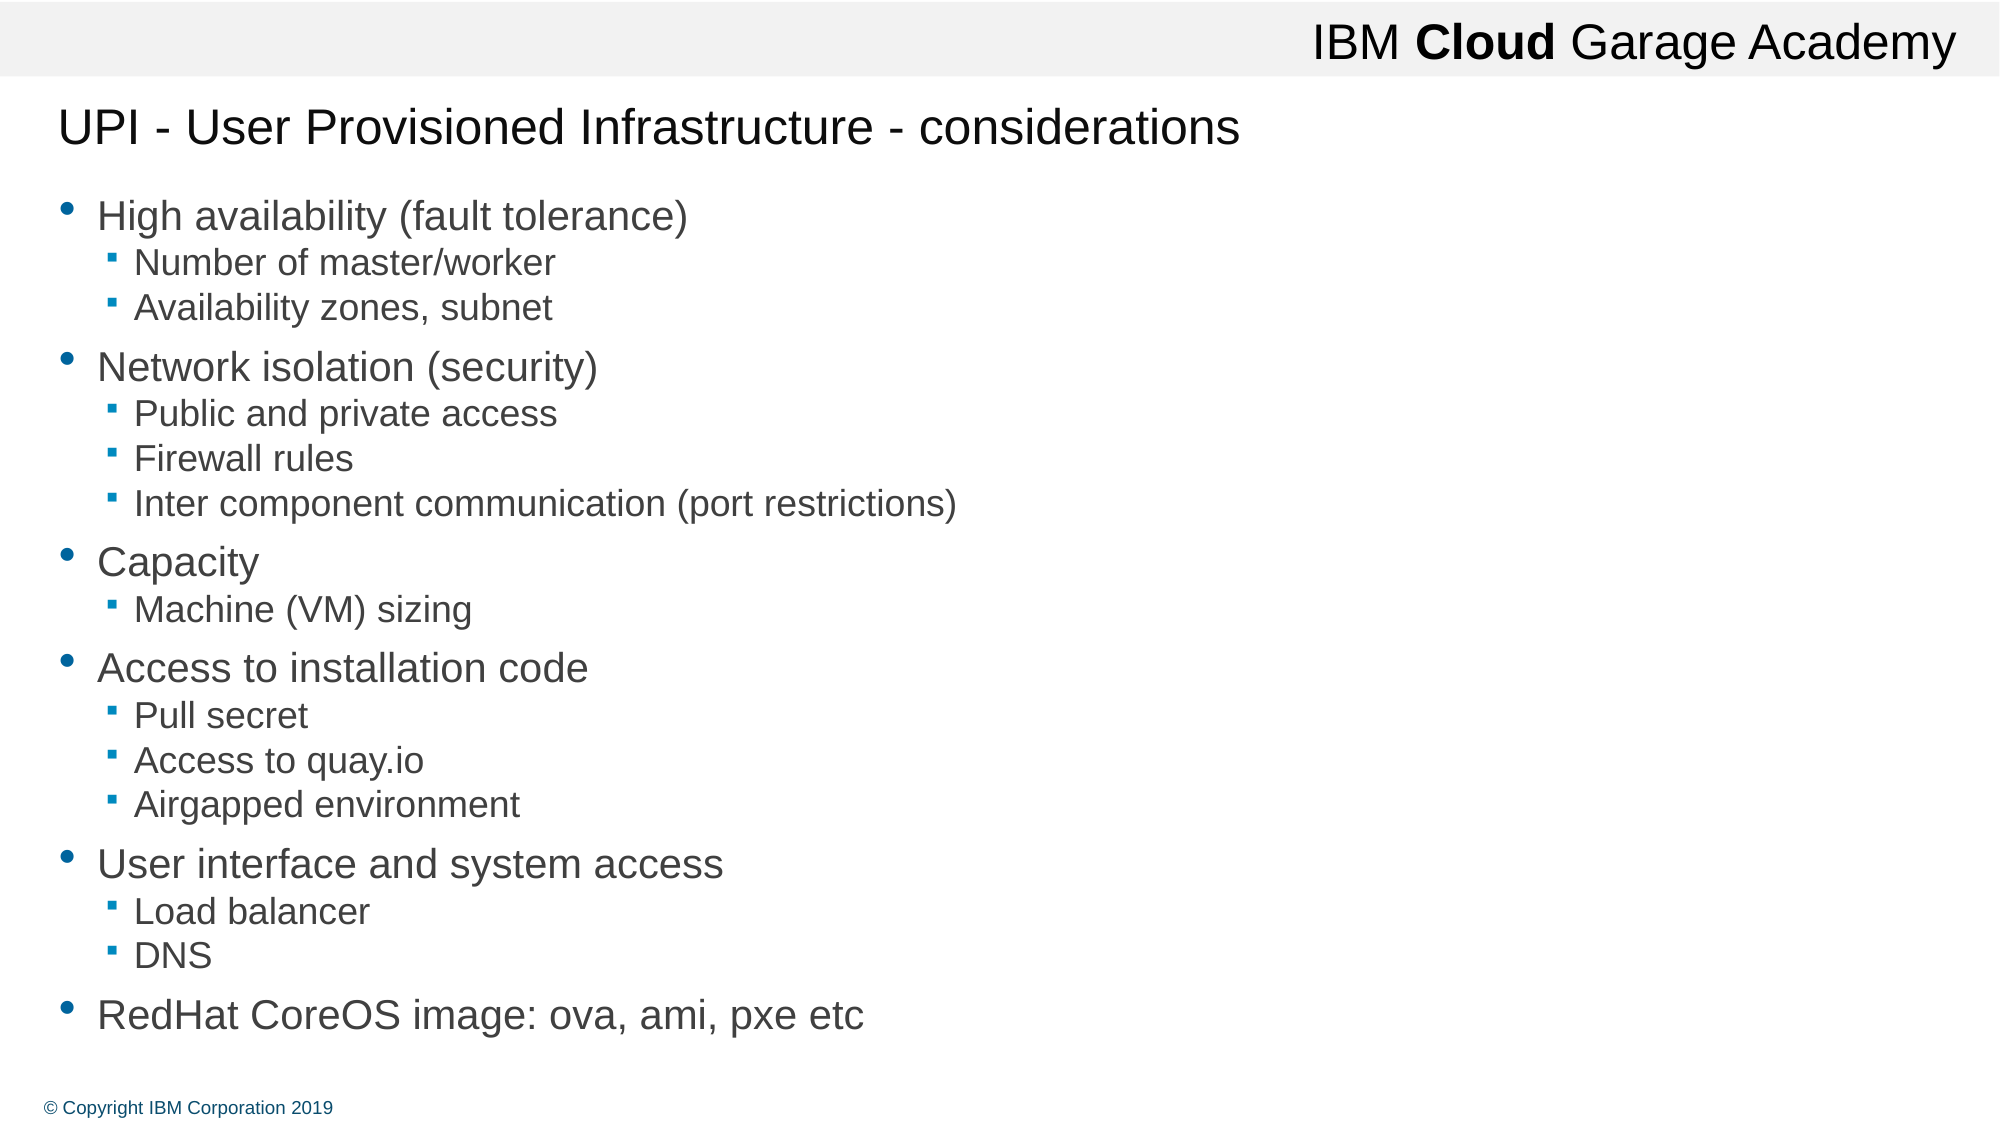

# UPI - User Provisioned Infrastructure - considerations
High availability (fault tolerance)
Number of master/worker
Availability zones, subnet
Network isolation (security)
Public and private access
Firewall rules
Inter component communication (port restrictions)
Capacity
Machine (VM) sizing
Access to installation code
Pull secret
Access to quay.io
Airgapped environment
User interface and system access
Load balancer
DNS
RedHat CoreOS image: ova, ami, pxe etc
© Copyright IBM Corporation 2019